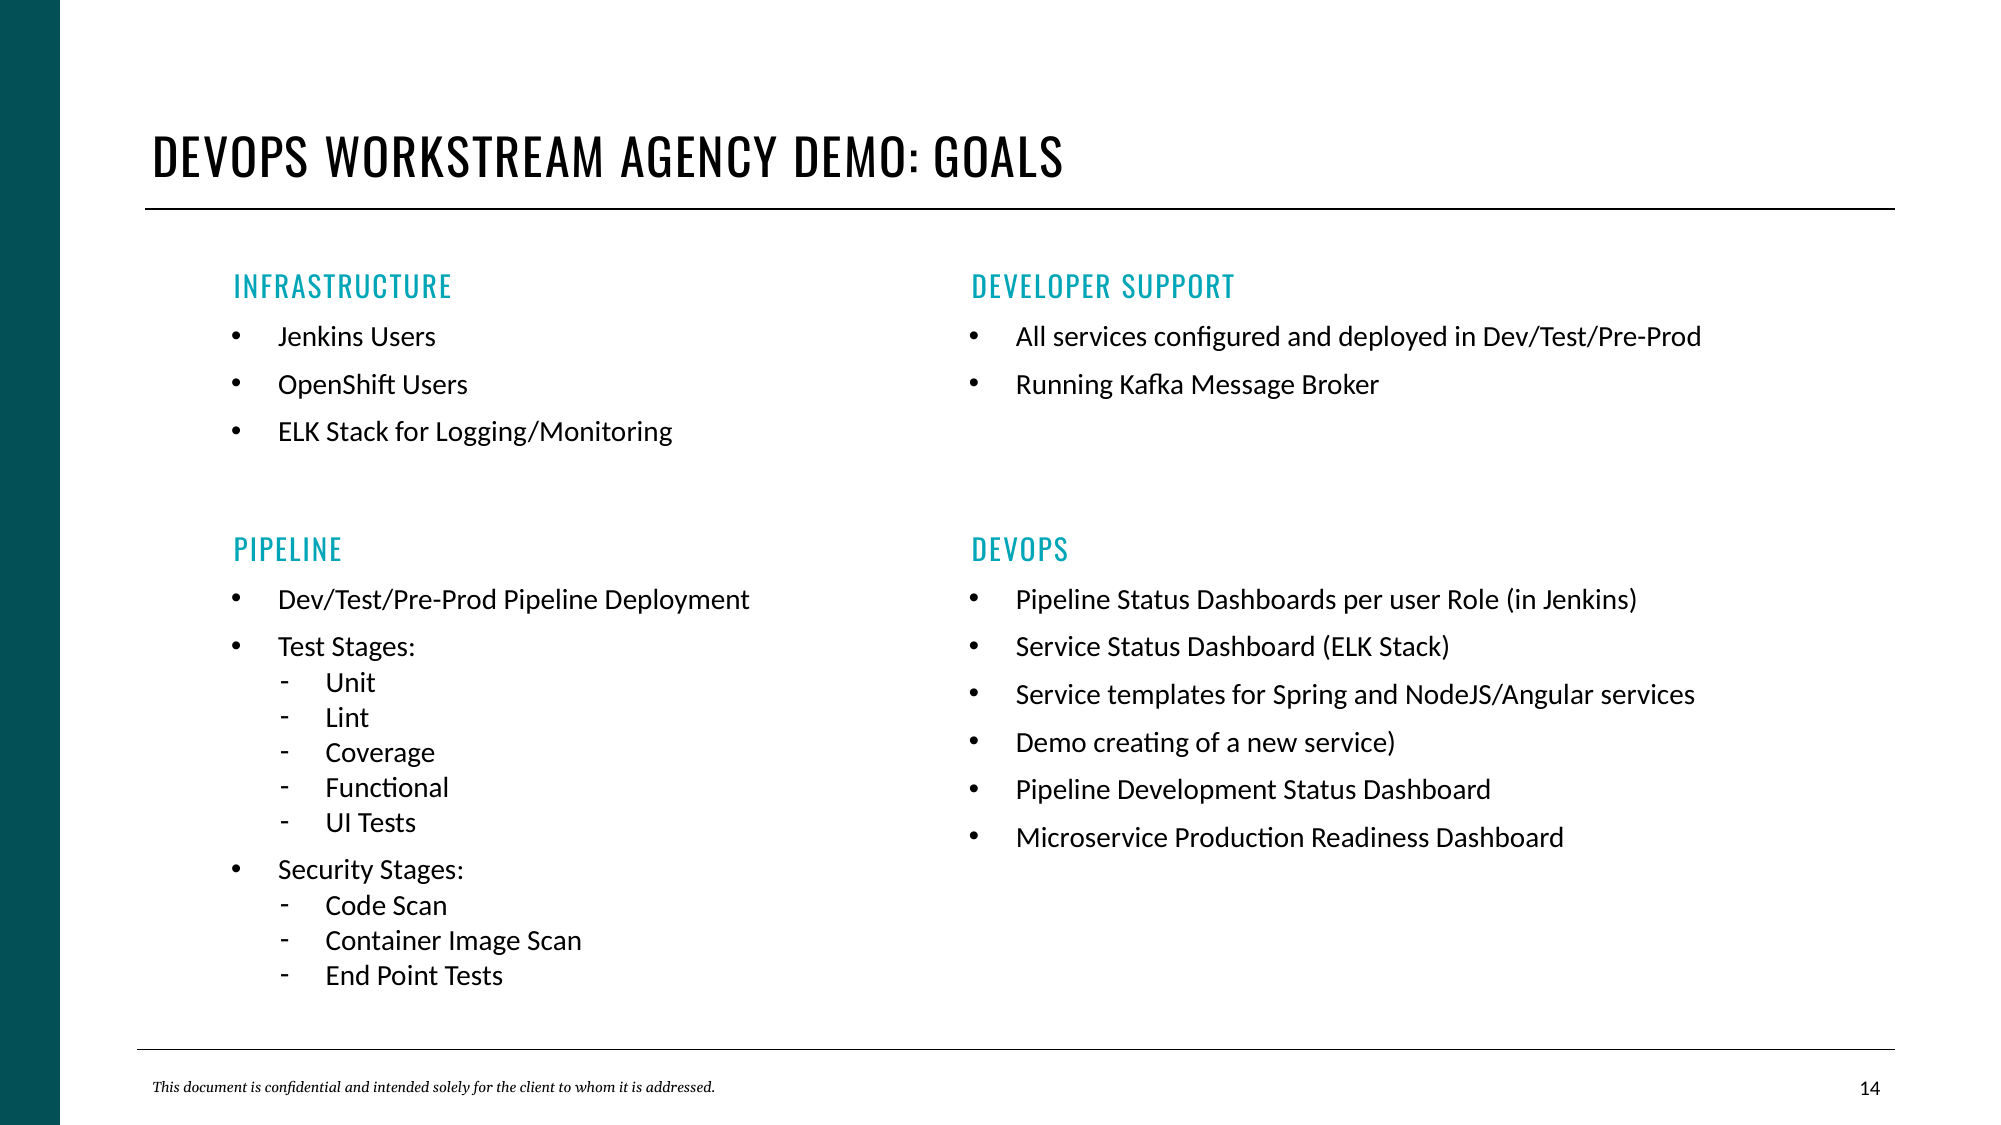

# DevOps WorkStream Agency Demo: Goals
Infrastructure
Jenkins Users
OpenShift Users
ELK Stack for Logging/Monitoring

Developer Support
All services configured and deployed in Dev/Test/Pre-Prod
Running Kafka Message Broker

Pipeline
Dev/Test/Pre-Prod Pipeline Deployment
Test Stages:
Unit
Lint
Coverage
Functional
UI Tests
Security Stages:
Code Scan
Container Image Scan
End Point Tests

Devops
Pipeline Status Dashboards per user Role (in Jenkins)
Service Status Dashboard (ELK Stack)
Service templates for Spring and NodeJS/Angular services
Demo creating of a new service)
Pipeline Development Status Dashboard
Microservice Production Readiness Dashboard

This document is confidential and intended solely for the client to whom it is addressed.
14